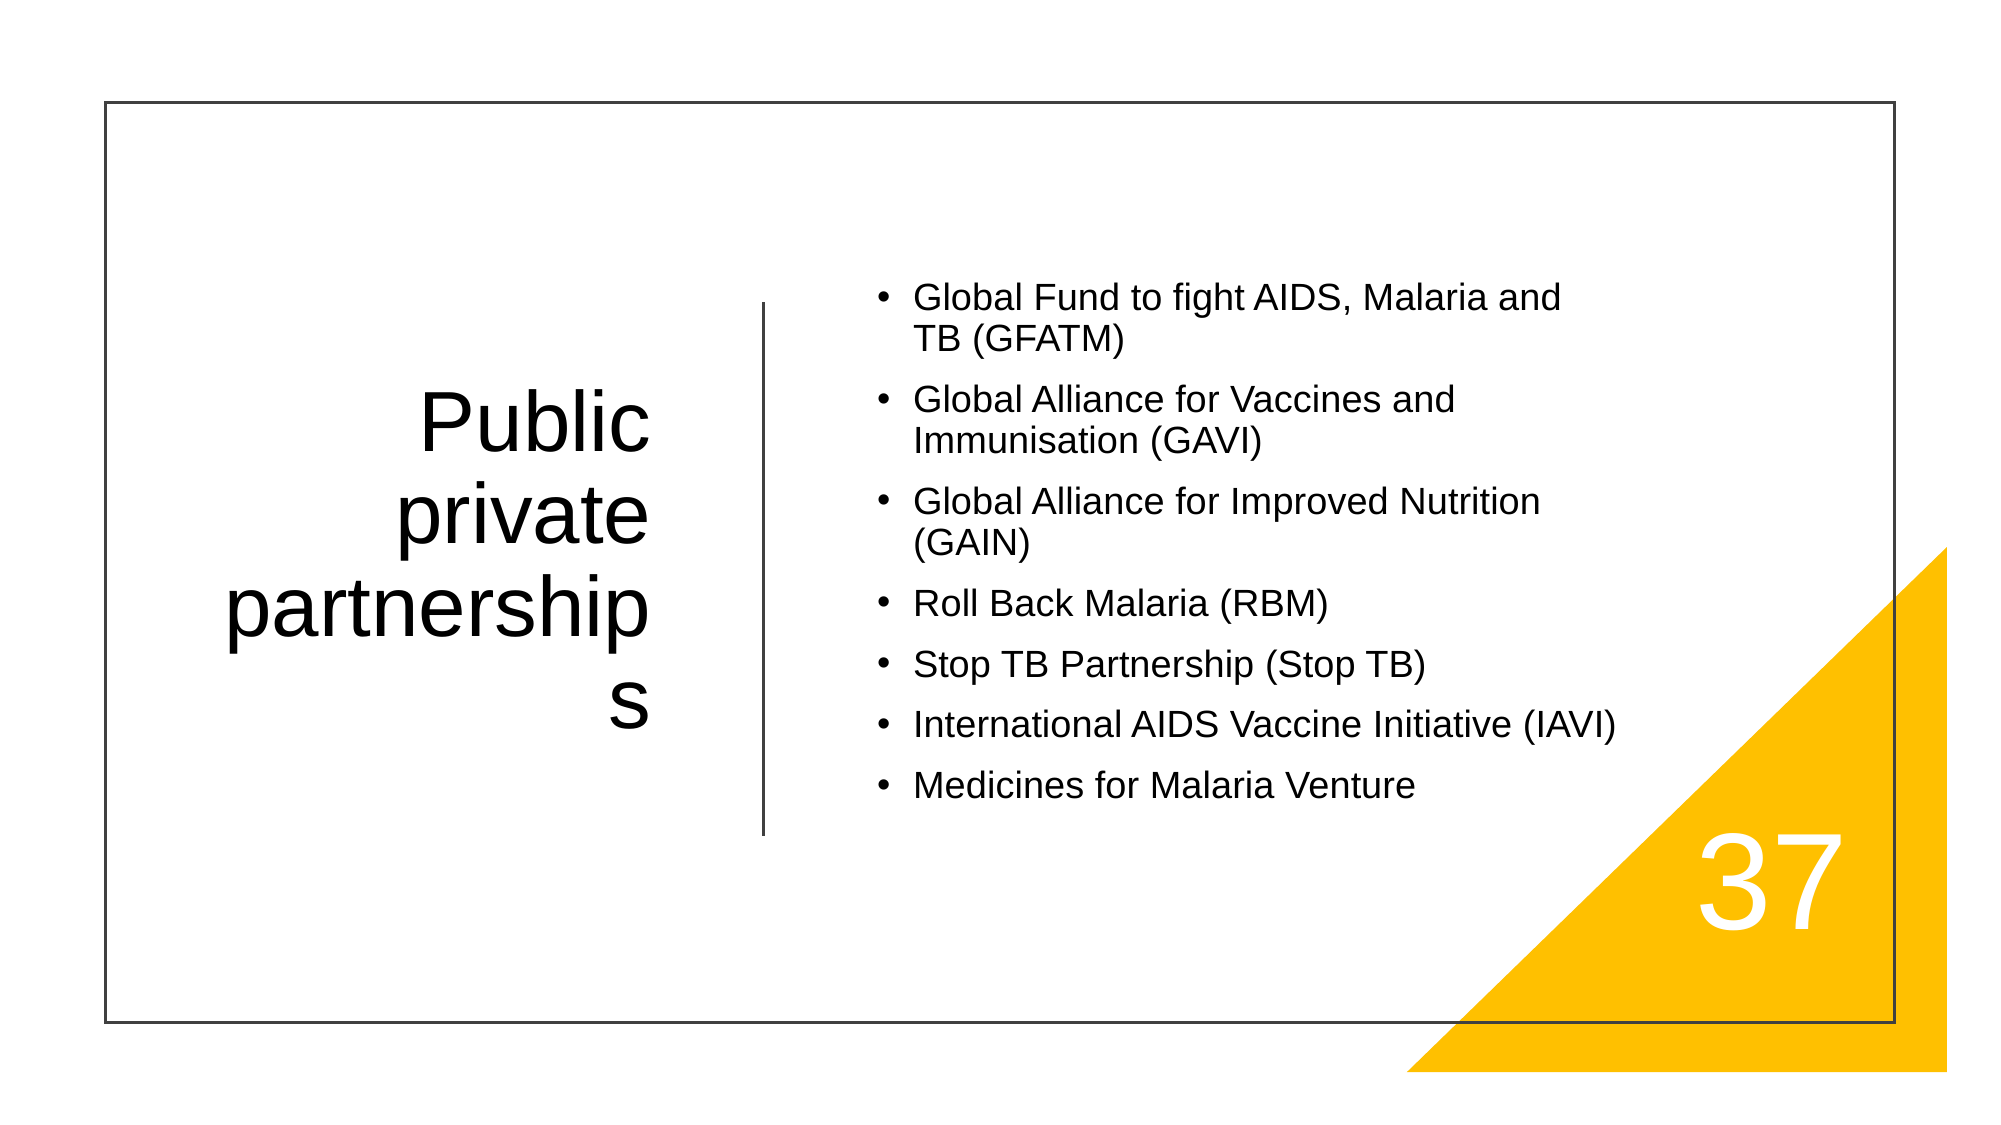

# Public private partnerships
Global Fund to fight AIDS, Malaria and TB (GFATM)
Global Alliance for Vaccines and Immunisation (GAVI)
Global Alliance for Improved Nutrition (GAIN)
Roll Back Malaria (RBM)
Stop TB Partnership (Stop TB)
International AIDS Vaccine Initiative (IAVI)
Medicines for Malaria Venture

37